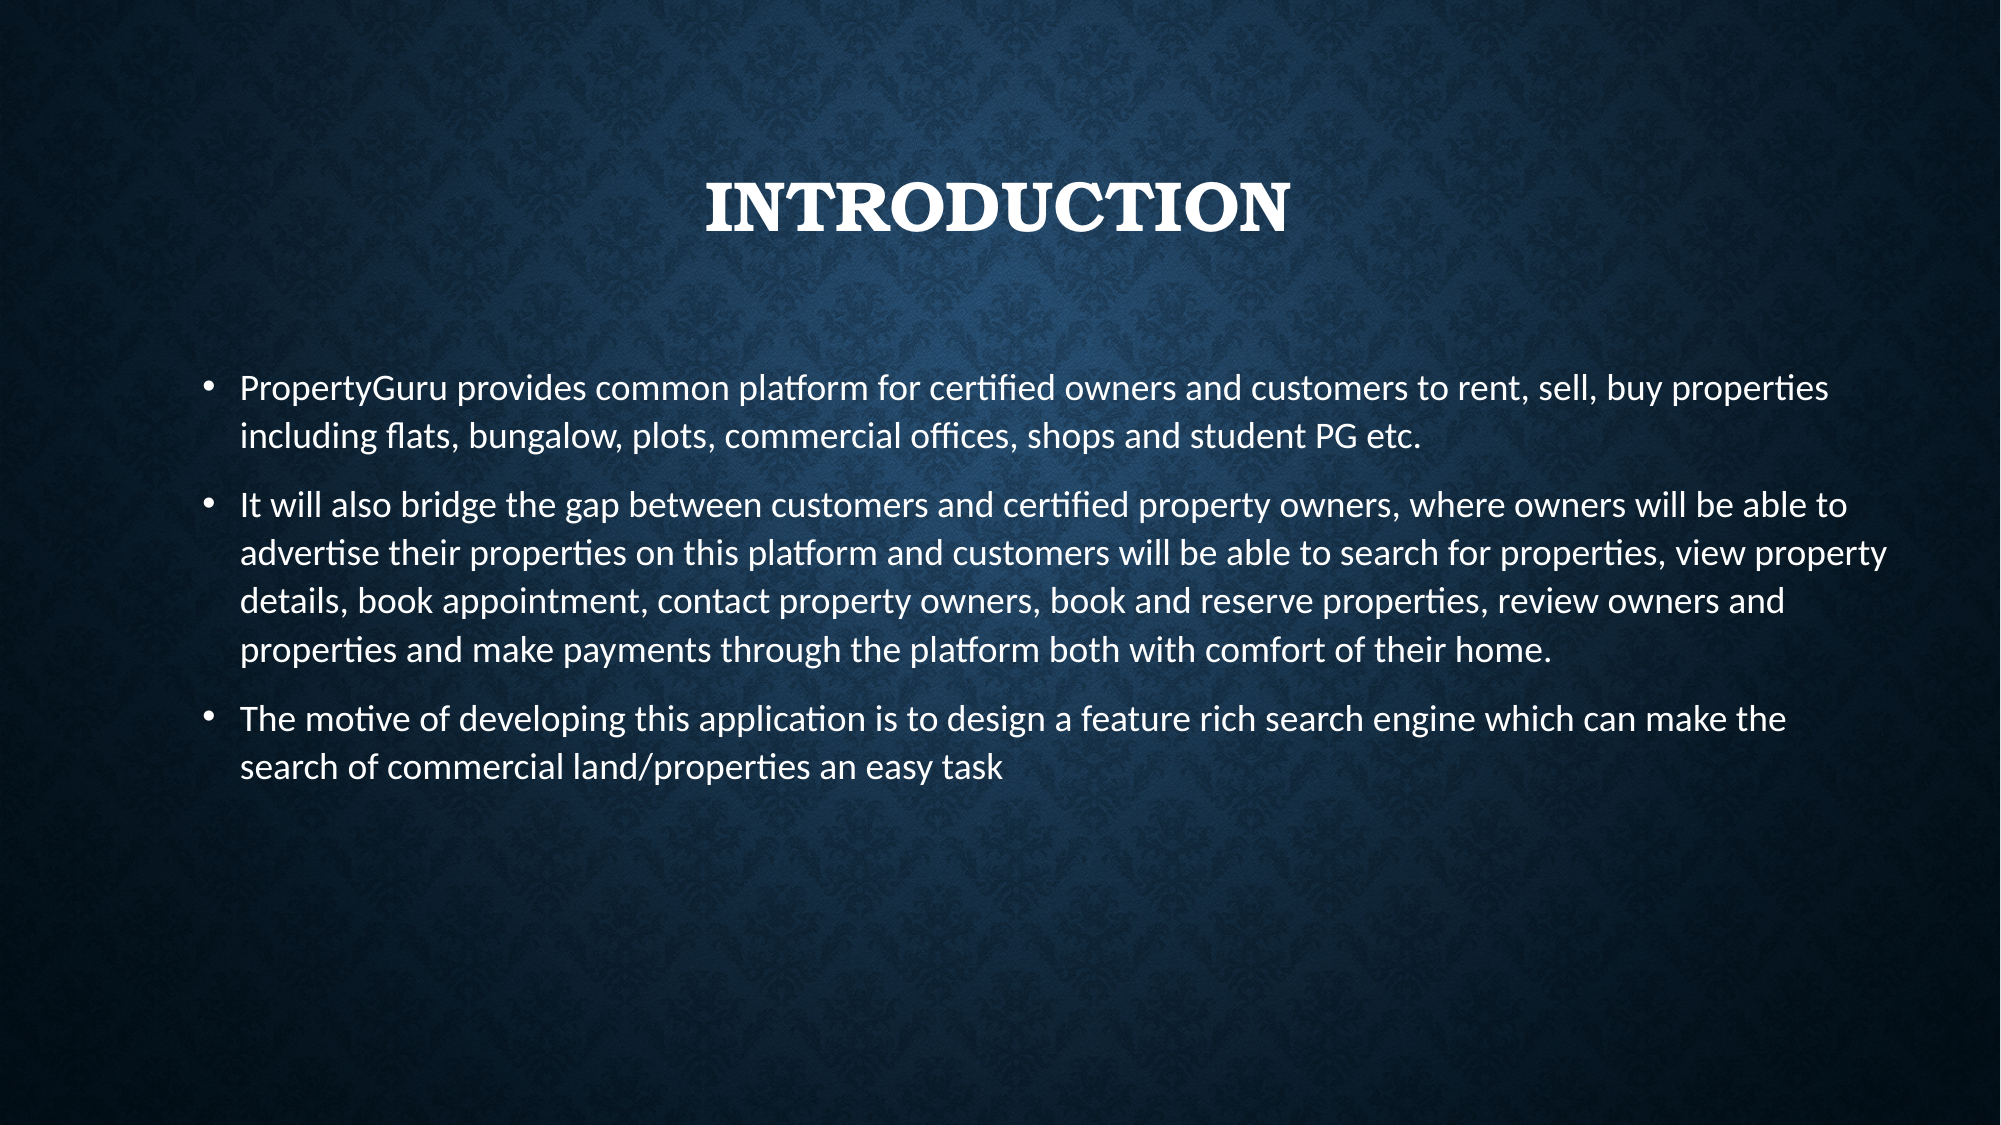

# introduction
PropertyGuru provides common platform for certified owners and customers to rent, sell, buy properties including flats, bungalow, plots, commercial offices, shops and student PG etc.
It will also bridge the gap between customers and certified property owners, where owners will be able to advertise their properties on this platform and customers will be able to search for properties, view property details, book appointment, contact property owners, book and reserve properties, review owners and properties and make payments through the platform both with comfort of their home.
The motive of developing this application is to design a feature rich search engine which can make the search of commercial land/properties an easy task